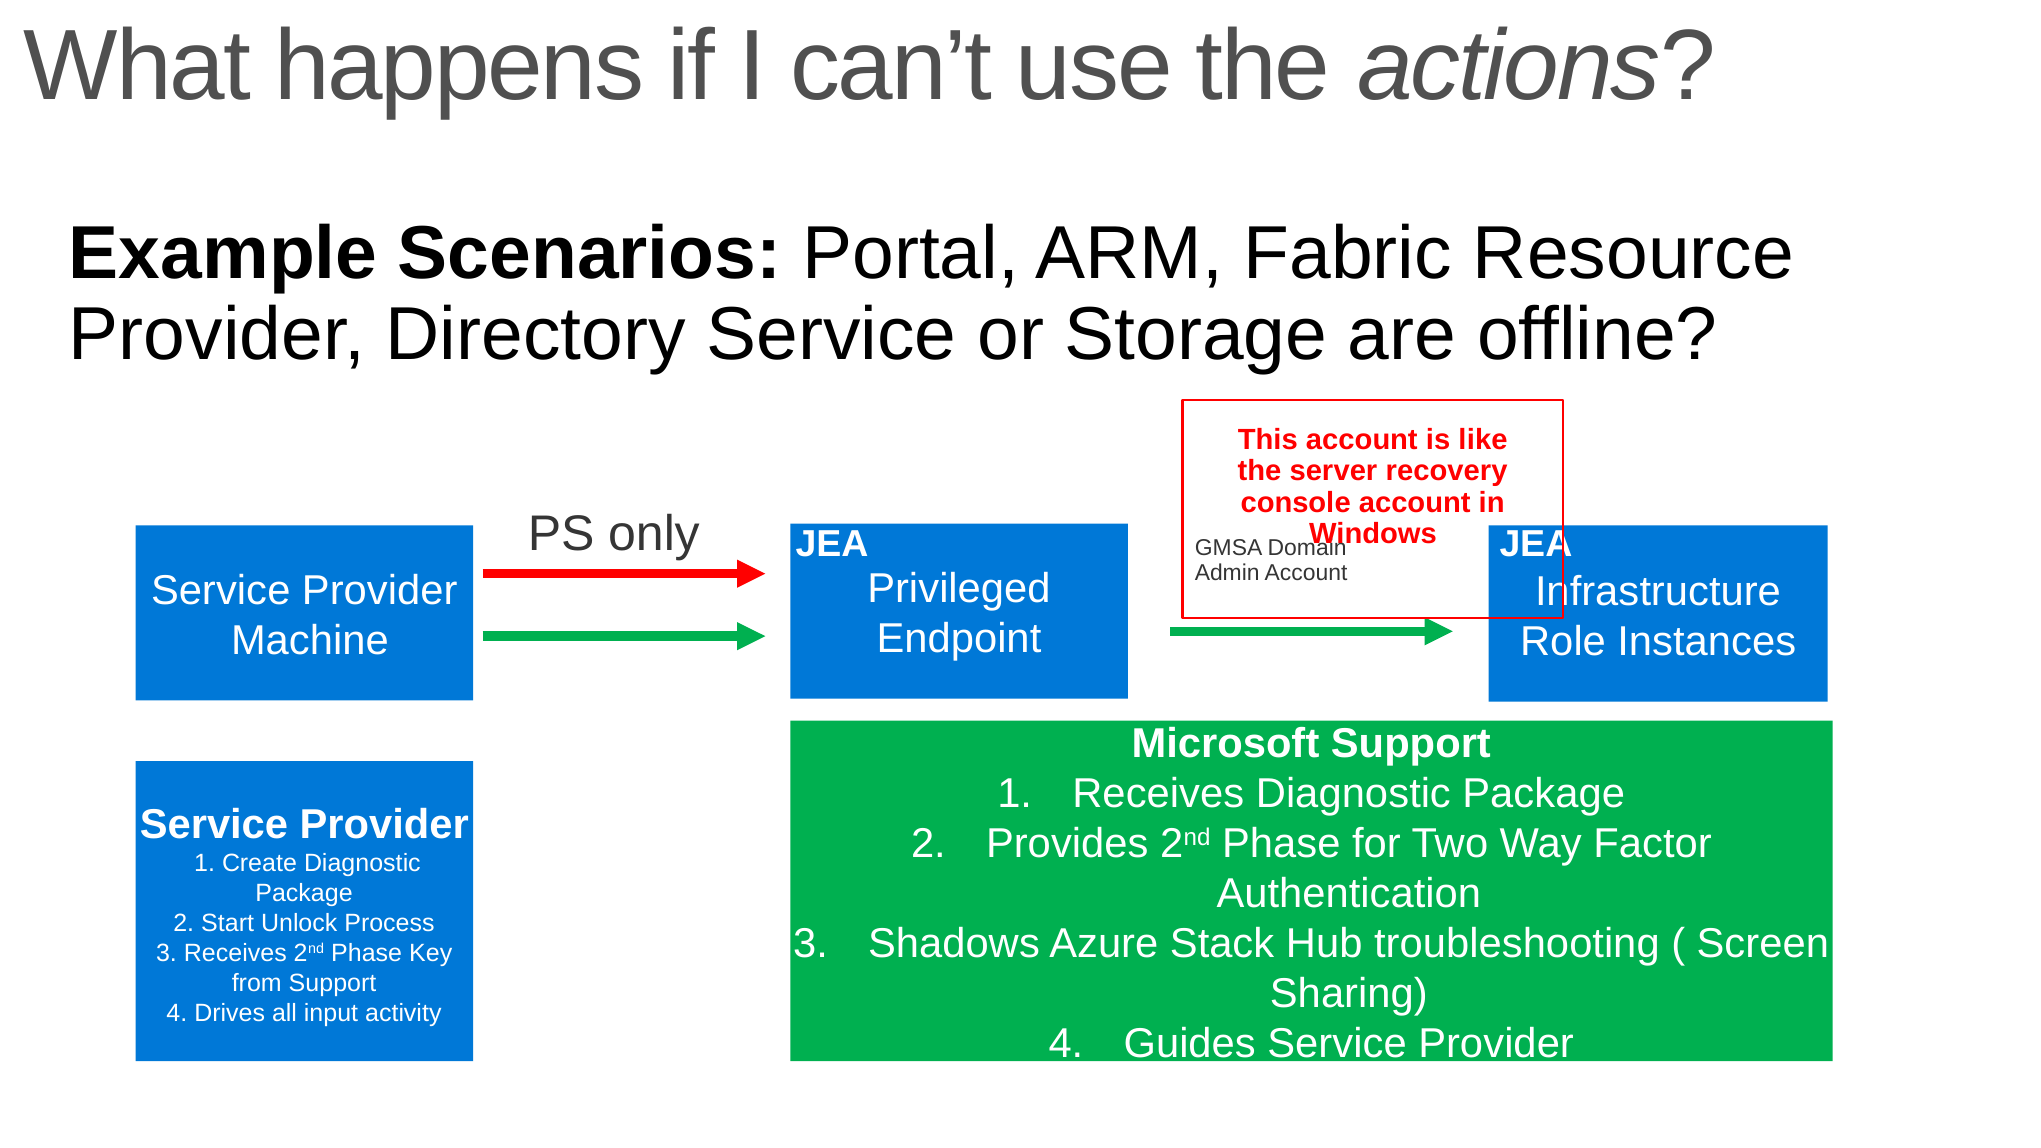

# What happens if I can’t use the actions?
Example Scenarios: Portal, ARM, Fabric Resource Provider, Directory Service or Storage are offline?

This account is like the server recovery console account in Windows

PS only
JEA
JEA
GMSA Domain Admin Account
Privileged Endpoint
Service Provider
 Machine
Infrastructure Role Instances
Microsoft Support
Receives Diagnostic Package
Provides 2nd Phase for Two Way Factor Authentication
Shadows Azure Stack Hub troubleshooting ( Screen Sharing)
Guides Service Provider
Service Provider
 1. Create Diagnostic Package
2. Start Unlock Process
3. Receives 2nd Phase Key from Support
4. Drives all input activity